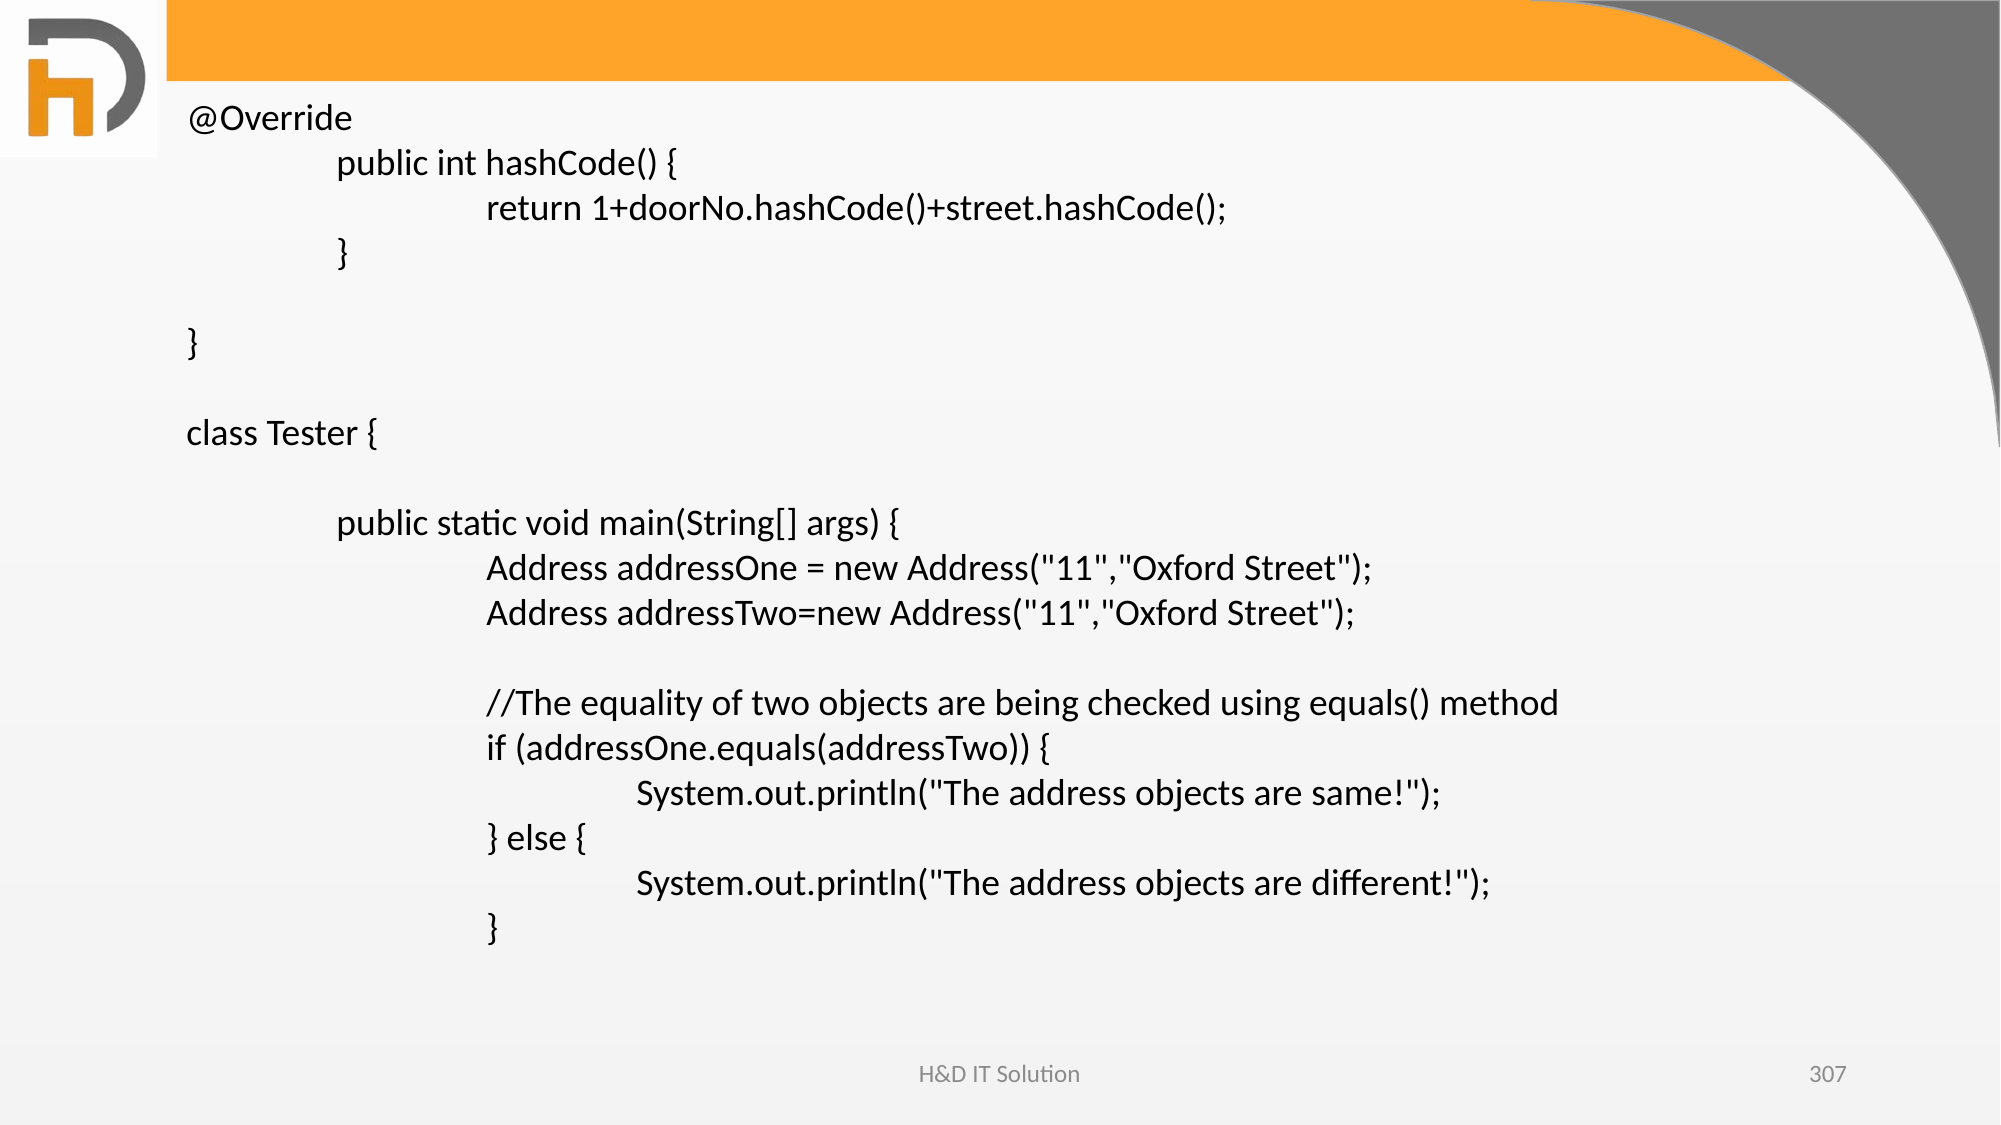

@Override
	public int hashCode() {
		return 1+doorNo.hashCode()+street.hashCode();
	}

}

class Tester {

	public static void main(String[] args) {
		Address addressOne = new Address("11","Oxford Street");
		Address addressTwo=new Address("11","Oxford Street");

		//The equality of two objects are being checked using equals() method
		if (addressOne.equals(addressTwo)) {
			System.out.println("The address objects are same!");
		} else {
			System.out.println("The address objects are different!");
		}

H&D IT Solution
307